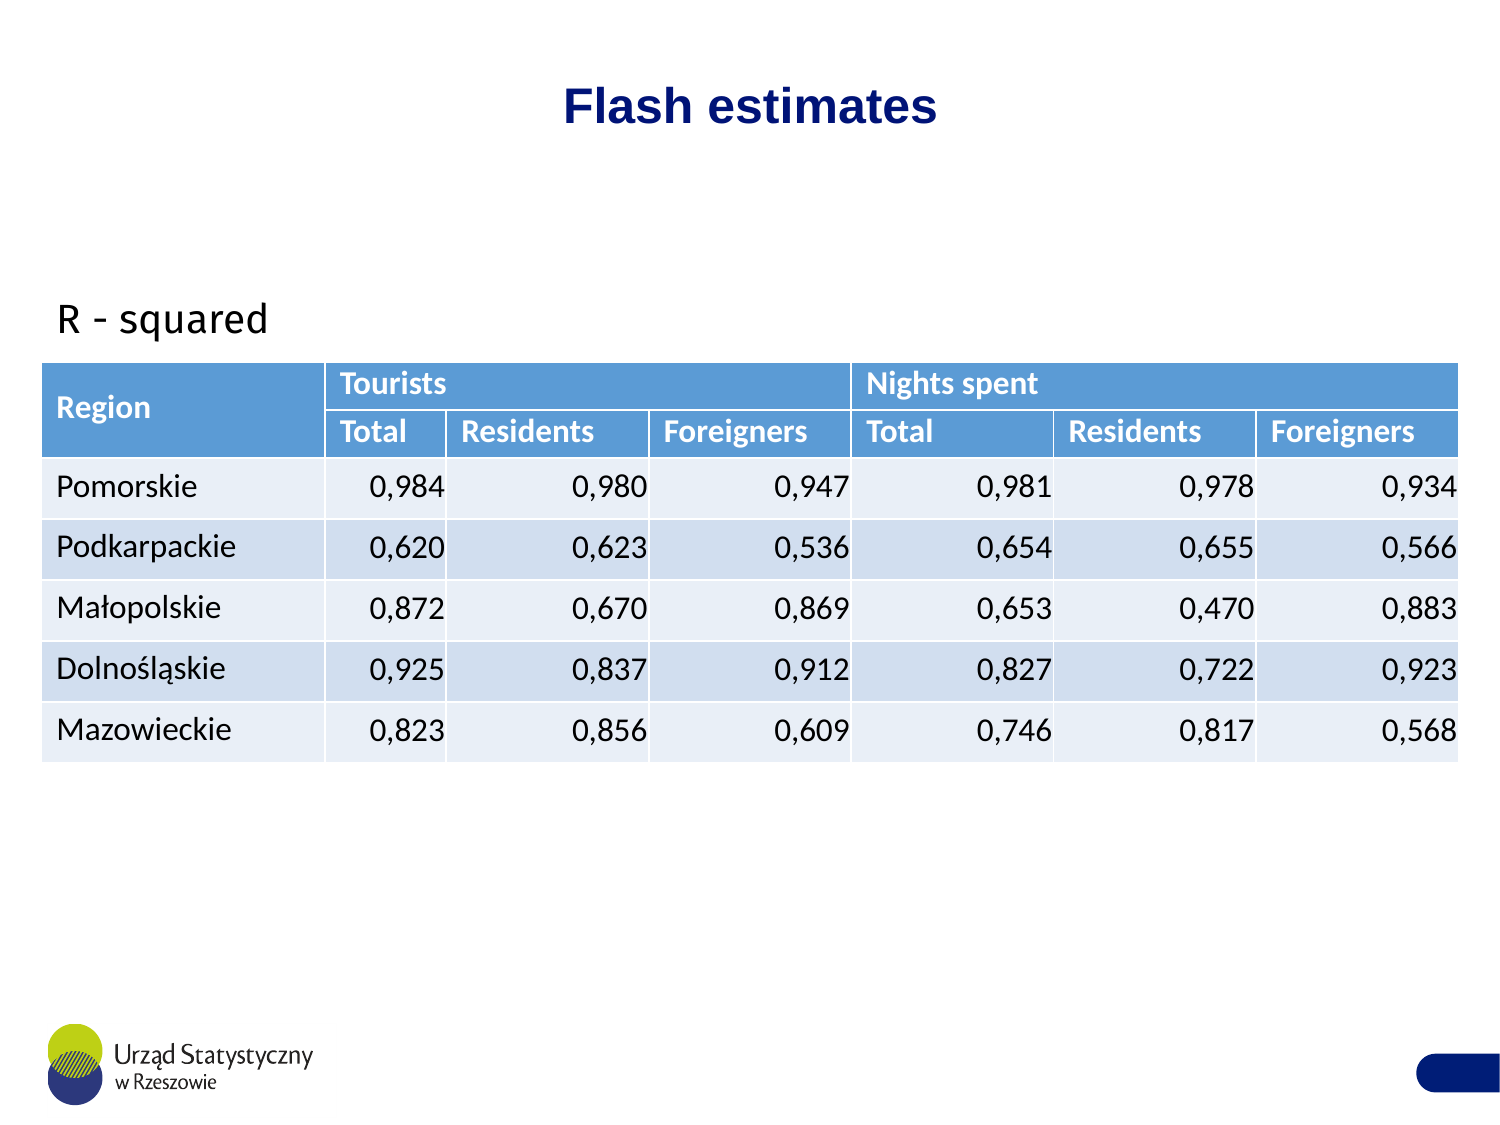

Flash estimates
# R - squared
| Region | Tourists |  |  | Nights spent |  |  |
| --- | --- | --- | --- | --- | --- | --- |
|  | Total | Residents | Foreigners | Total | Residents | Foreigners |
| Pomorskie | 0,984 | 0,980 | 0,947 | 0,981 | 0,978 | 0,934 |
| Podkarpackie | 0,620 | 0,623 | 0,536 | 0,654 | 0,655 | 0,566 |
| Małopolskie | 0,872 | 0,670 | 0,869 | 0,653 | 0,470 | 0,883 |
| Dolnośląskie | 0,925 | 0,837 | 0,912 | 0,827 | 0,722 | 0,923 |
| Mazowieckie | 0,823 | 0,856 | 0,609 | 0,746 | 0,817 | 0,568 |